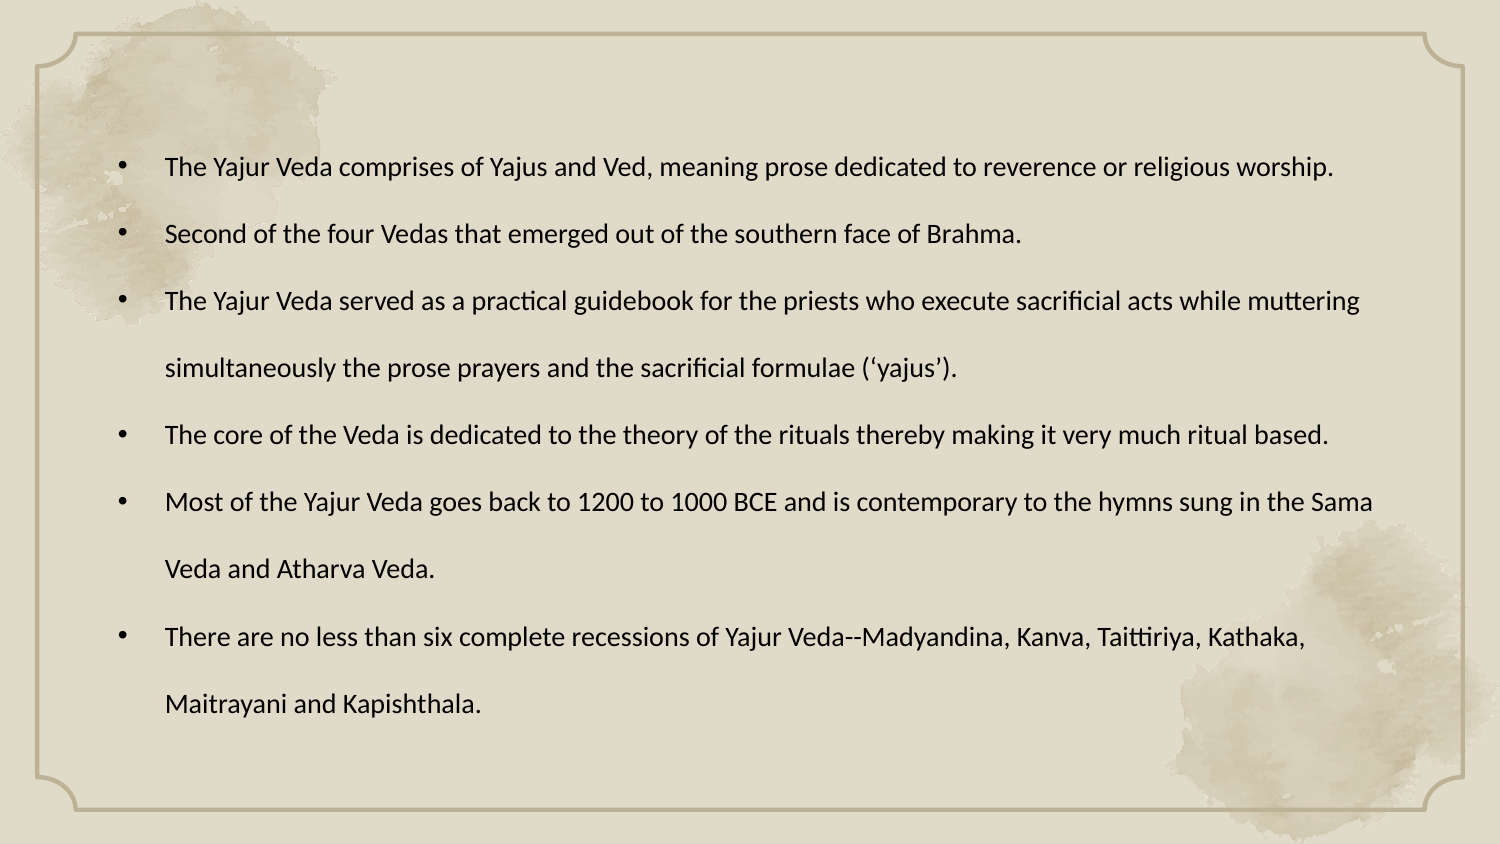

The Yajur Veda comprises of Yajus and Ved, meaning prose dedicated to reverence or religious worship.
Second of the four Vedas that emerged out of the southern face of Brahma.
The Yajur Veda served as a practical guidebook for the priests who execute sacrificial acts while muttering simultaneously the prose prayers and the sacrificial formulae (‘yajus’).
The core of the Veda is dedicated to the theory of the rituals thereby making it very much ritual based.
Most of the Yajur Veda goes back to 1200 to 1000 BCE and is contemporary to the hymns sung in the Sama Veda and Atharva Veda.
There are no less than six complete recessions of Yajur Veda--Madyandina, Kanva, Taittiriya, Kathaka, Maitrayani and Kapishthala.